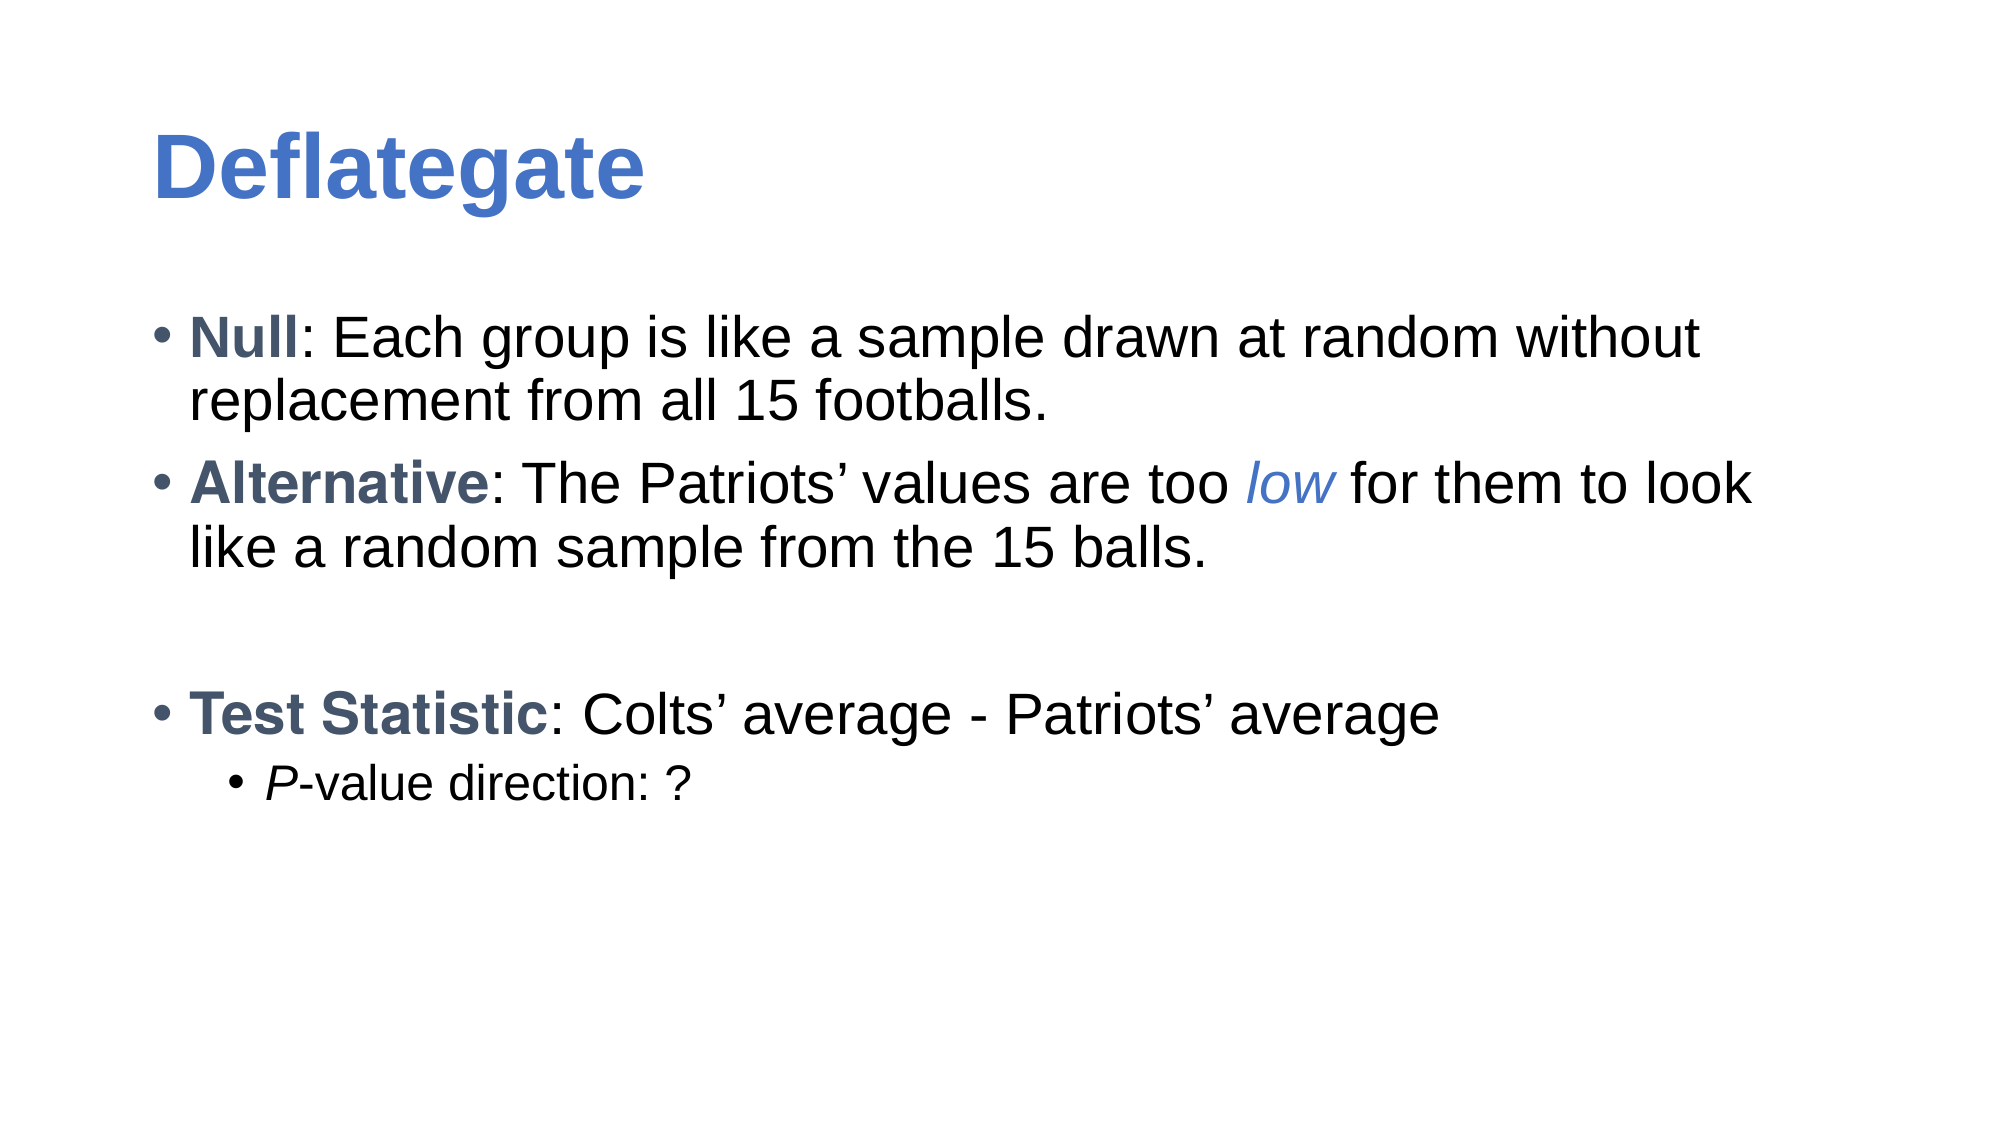

# Deflategate
Null: Each group is like a sample drawn at random without replacement from all 15 footballs.
Alternative: The Patriots’ values are too low for them to look like a random sample from the 15 balls.

Test Statistic: Colts’ average - Patriots’ average
P-value direction: ?